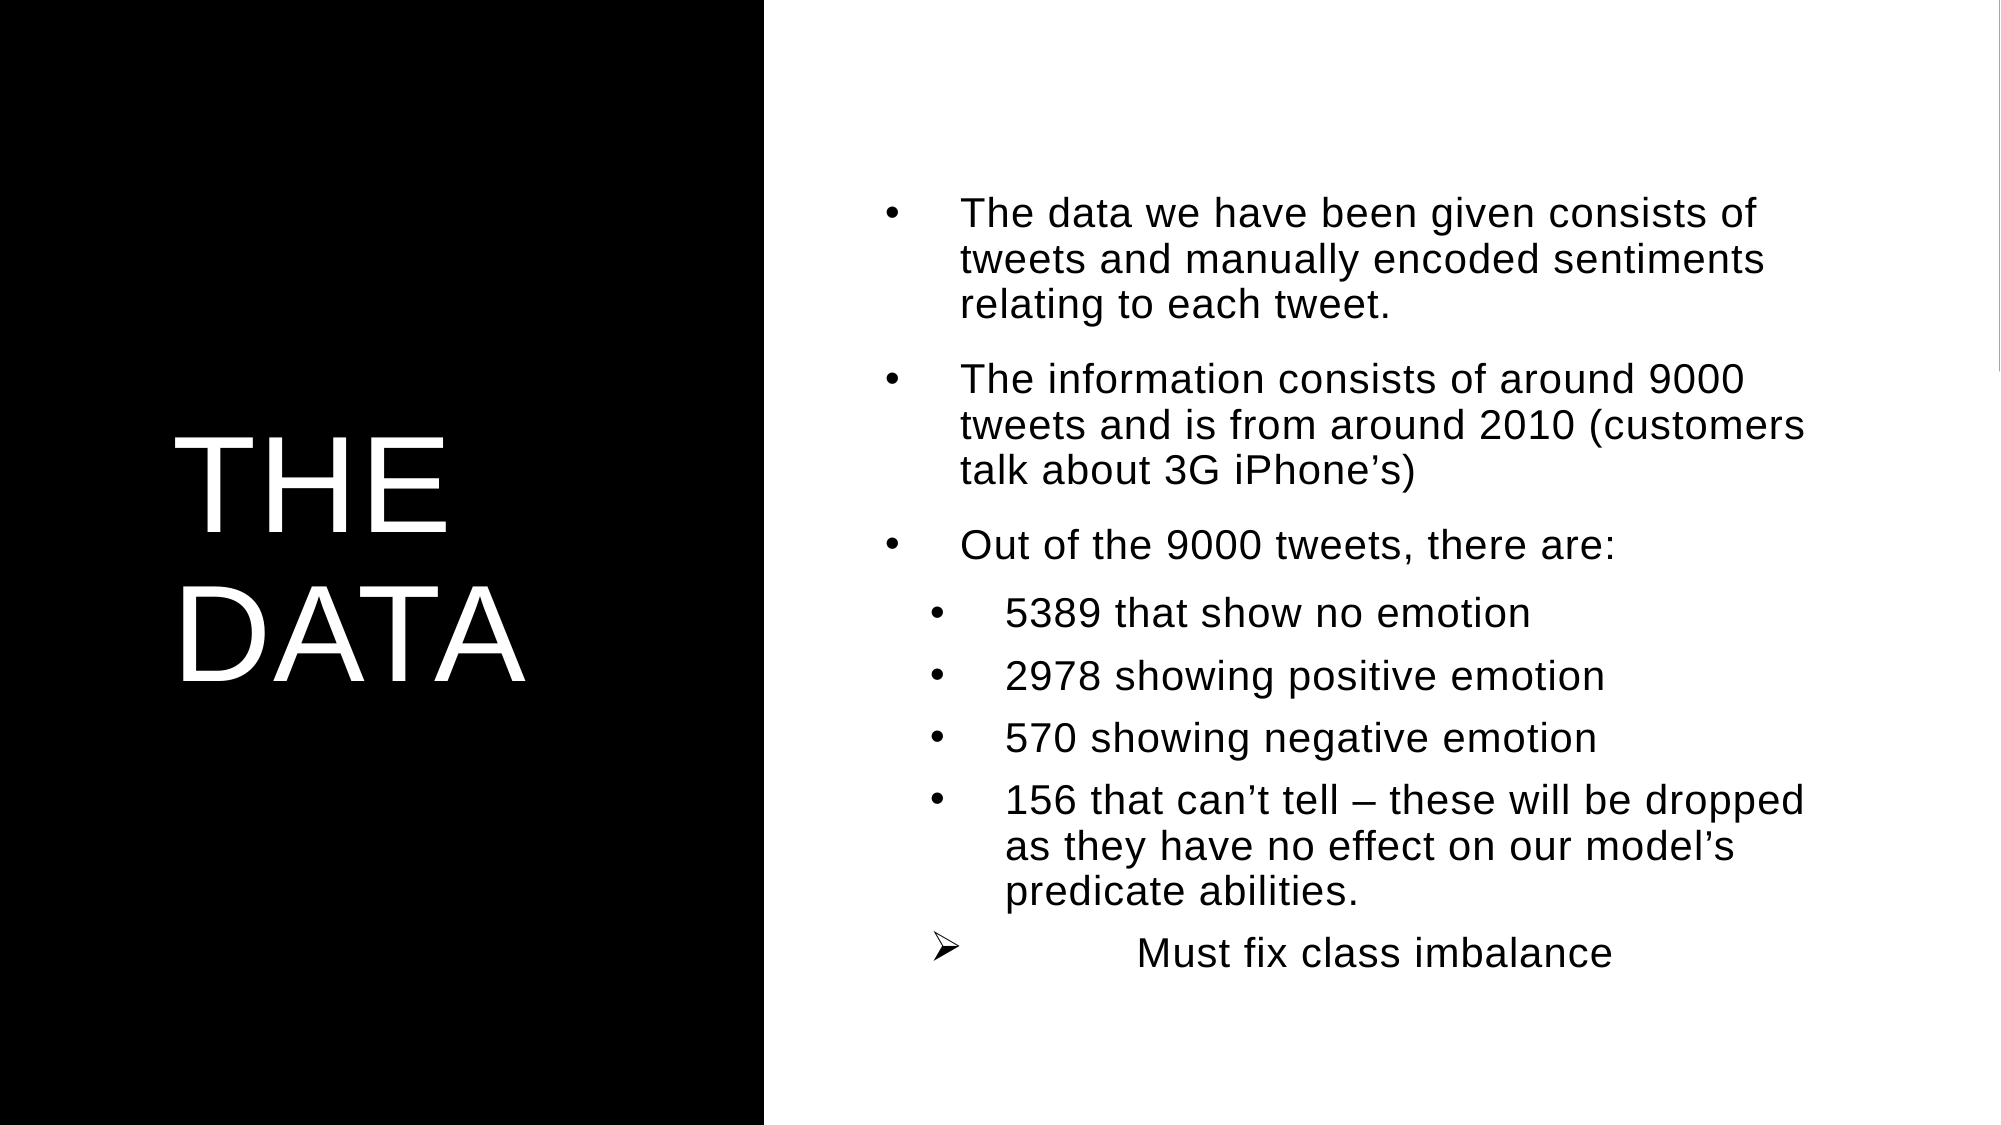

# The data
The data we have been given consists of tweets and manually encoded sentiments relating to each tweet.
The information consists of around 9000 tweets and is from around 2010 (customers talk about 3G iPhone’s)
Out of the 9000 tweets, there are:
5389 that show no emotion
2978 showing positive emotion
570 showing negative emotion
156 that can’t tell – these will be dropped as they have no effect on our model’s predicate abilities.
	Must fix class imbalance